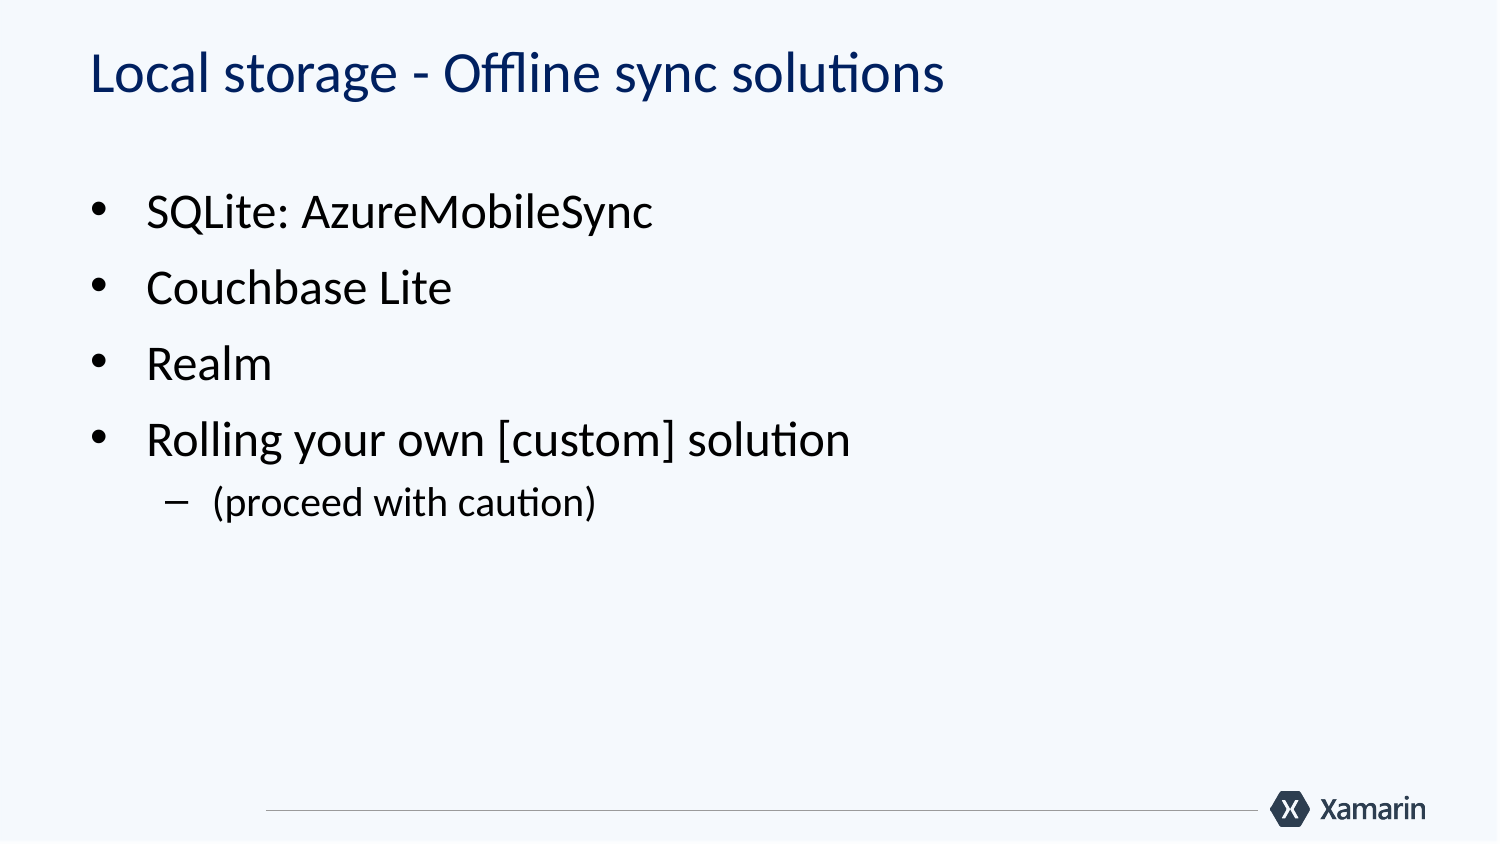

# Local storage - Offline sync solutions
SQLite: AzureMobileSync
Couchbase Lite
Realm
Rolling your own [custom] solution
(proceed with caution)